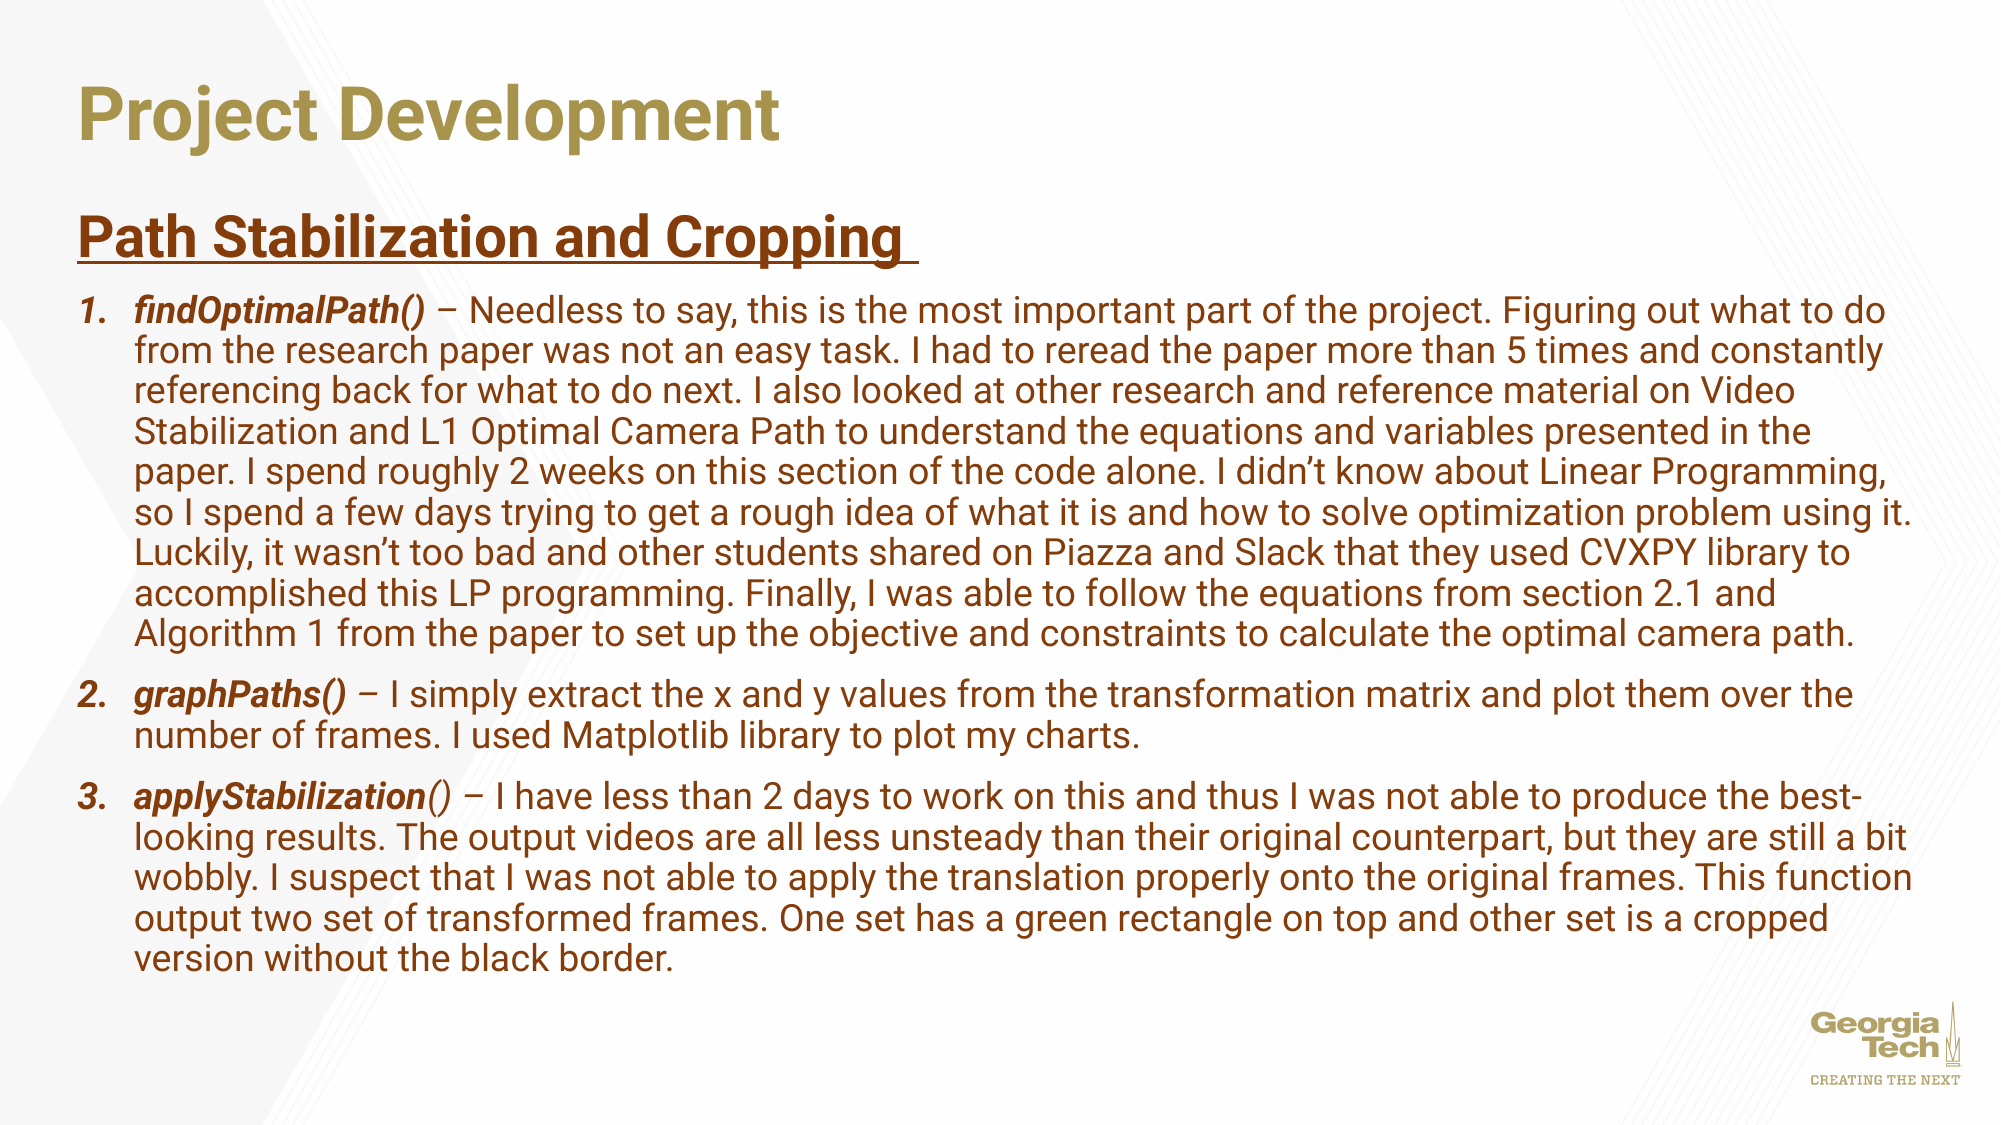

# Project Development
Path Stabilization and Cropping
findOptimalPath() – Needless to say, this is the most important part of the project. Figuring out what to do from the research paper was not an easy task. I had to reread the paper more than 5 times and constantly referencing back for what to do next. I also looked at other research and reference material on Video Stabilization and L1 Optimal Camera Path to understand the equations and variables presented in the paper. I spend roughly 2 weeks on this section of the code alone. I didn’t know about Linear Programming, so I spend a few days trying to get a rough idea of what it is and how to solve optimization problem using it. Luckily, it wasn’t too bad and other students shared on Piazza and Slack that they used CVXPY library to accomplished this LP programming. Finally, I was able to follow the equations from section 2.1 and Algorithm 1 from the paper to set up the objective and constraints to calculate the optimal camera path.
graphPaths() – I simply extract the x and y values from the transformation matrix and plot them over the number of frames. I used Matplotlib library to plot my charts.
applyStabilization() – I have less than 2 days to work on this and thus I was not able to produce the best-looking results. The output videos are all less unsteady than their original counterpart, but they are still a bit wobbly. I suspect that I was not able to apply the translation properly onto the original frames. This function output two set of transformed frames. One set has a green rectangle on top and other set is a cropped version without the black border.